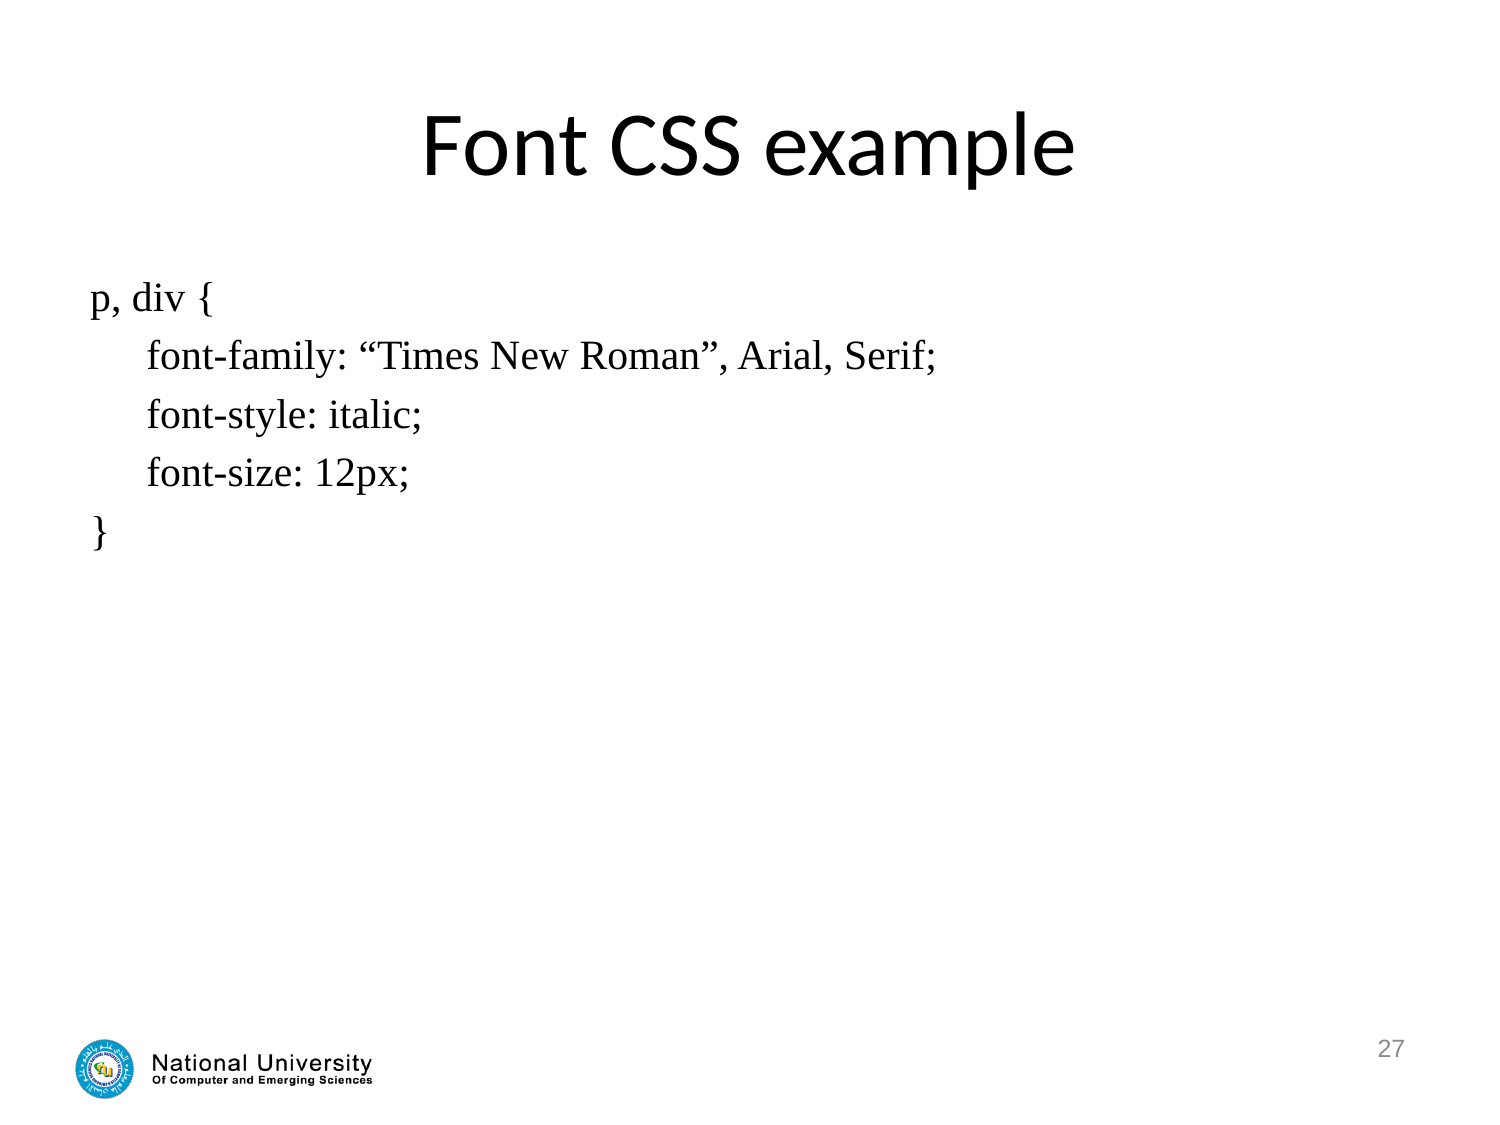

# Font CSS example
p, div {
	font-family: “Times New Roman”, Arial, Serif;
	font-style: italic;
	font-size: 12px;
}
27